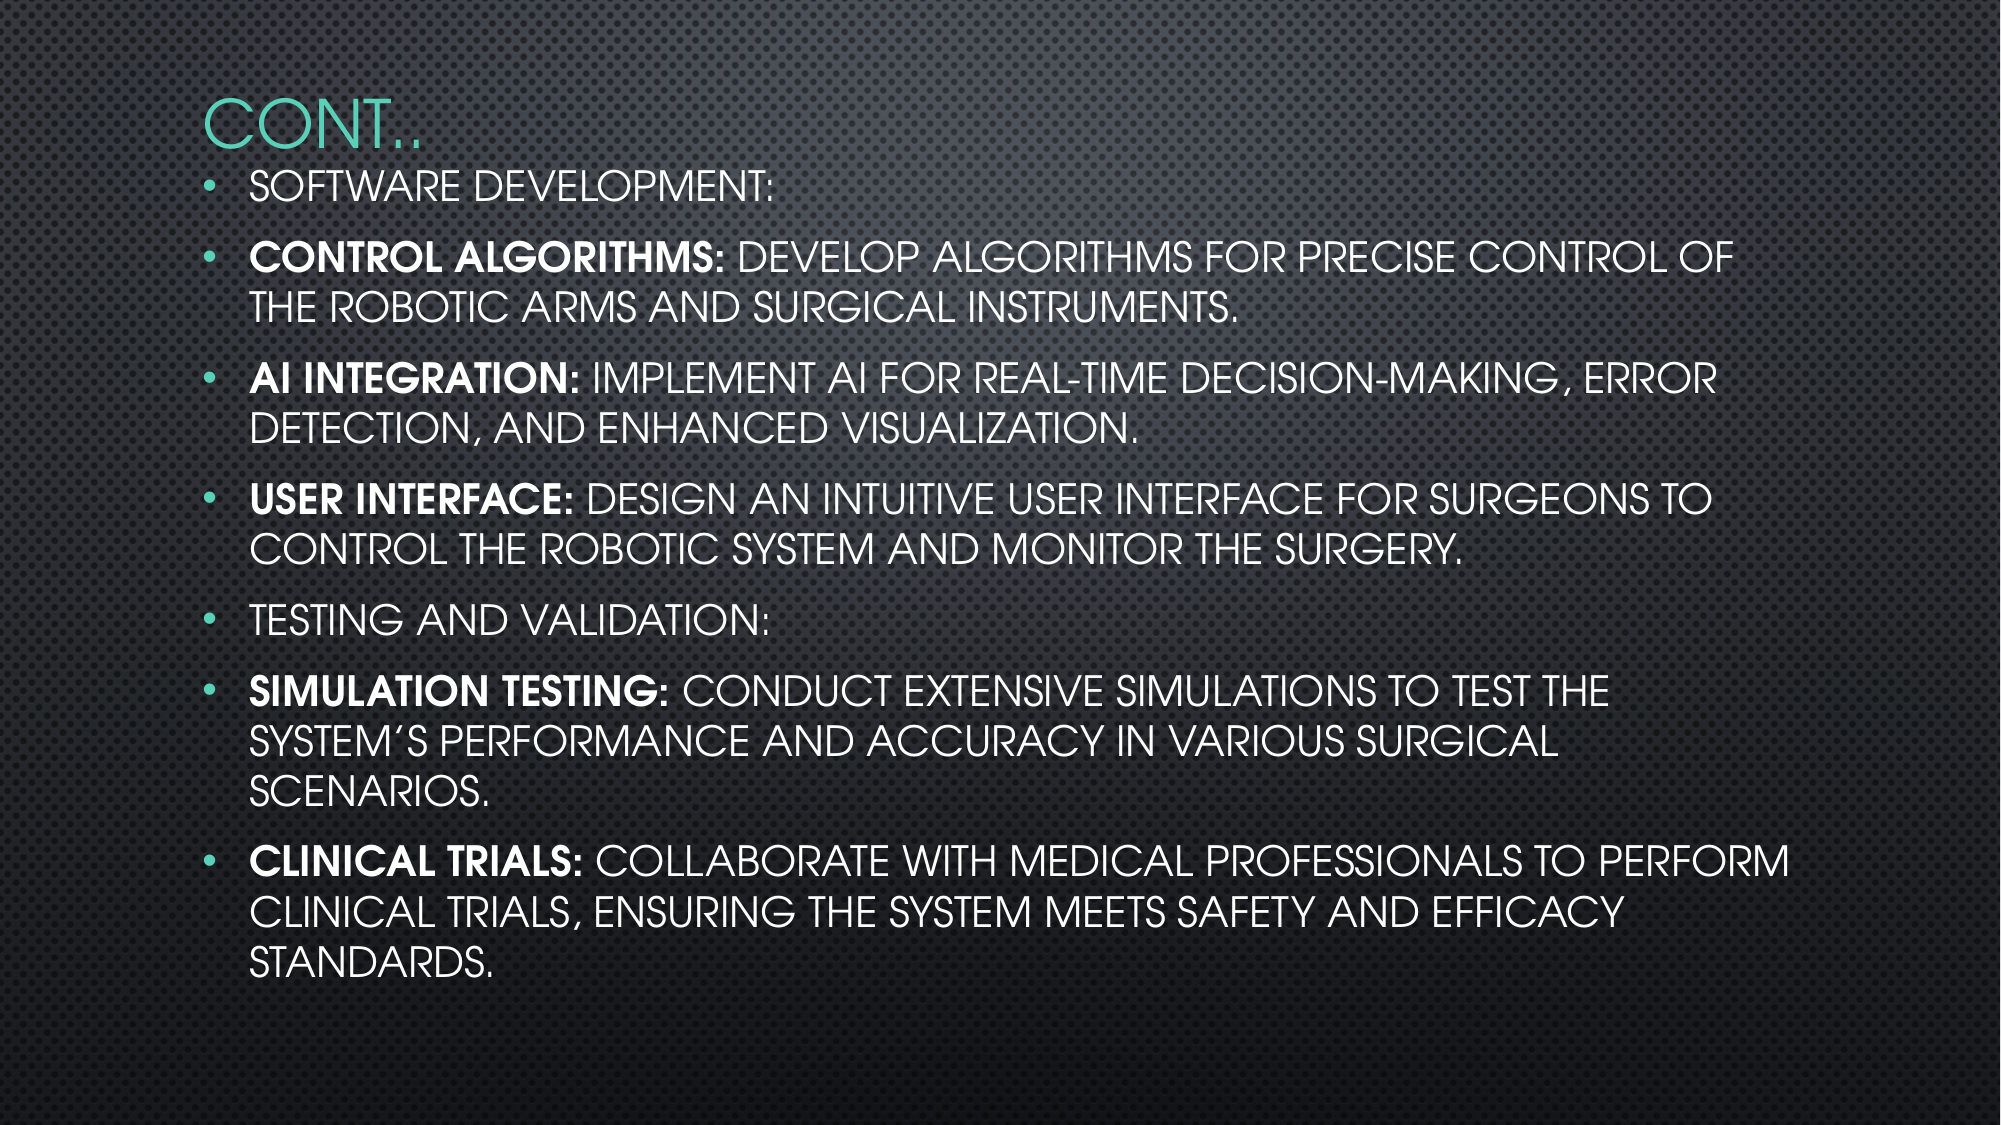

# Cont..
Software Development:
Control Algorithms: Develop algorithms for precise control of the robotic arms and surgical instruments.
AI Integration: Implement AI for real-time decision-making, error detection, and enhanced visualization.
User Interface: Design an intuitive user interface for surgeons to control the robotic system and monitor the surgery.
Testing and Validation:
Simulation Testing: Conduct extensive simulations to test the system’s performance and accuracy in various surgical scenarios.
Clinical Trials: Collaborate with medical professionals to perform clinical trials, ensuring the system meets safety and efficacy standards.